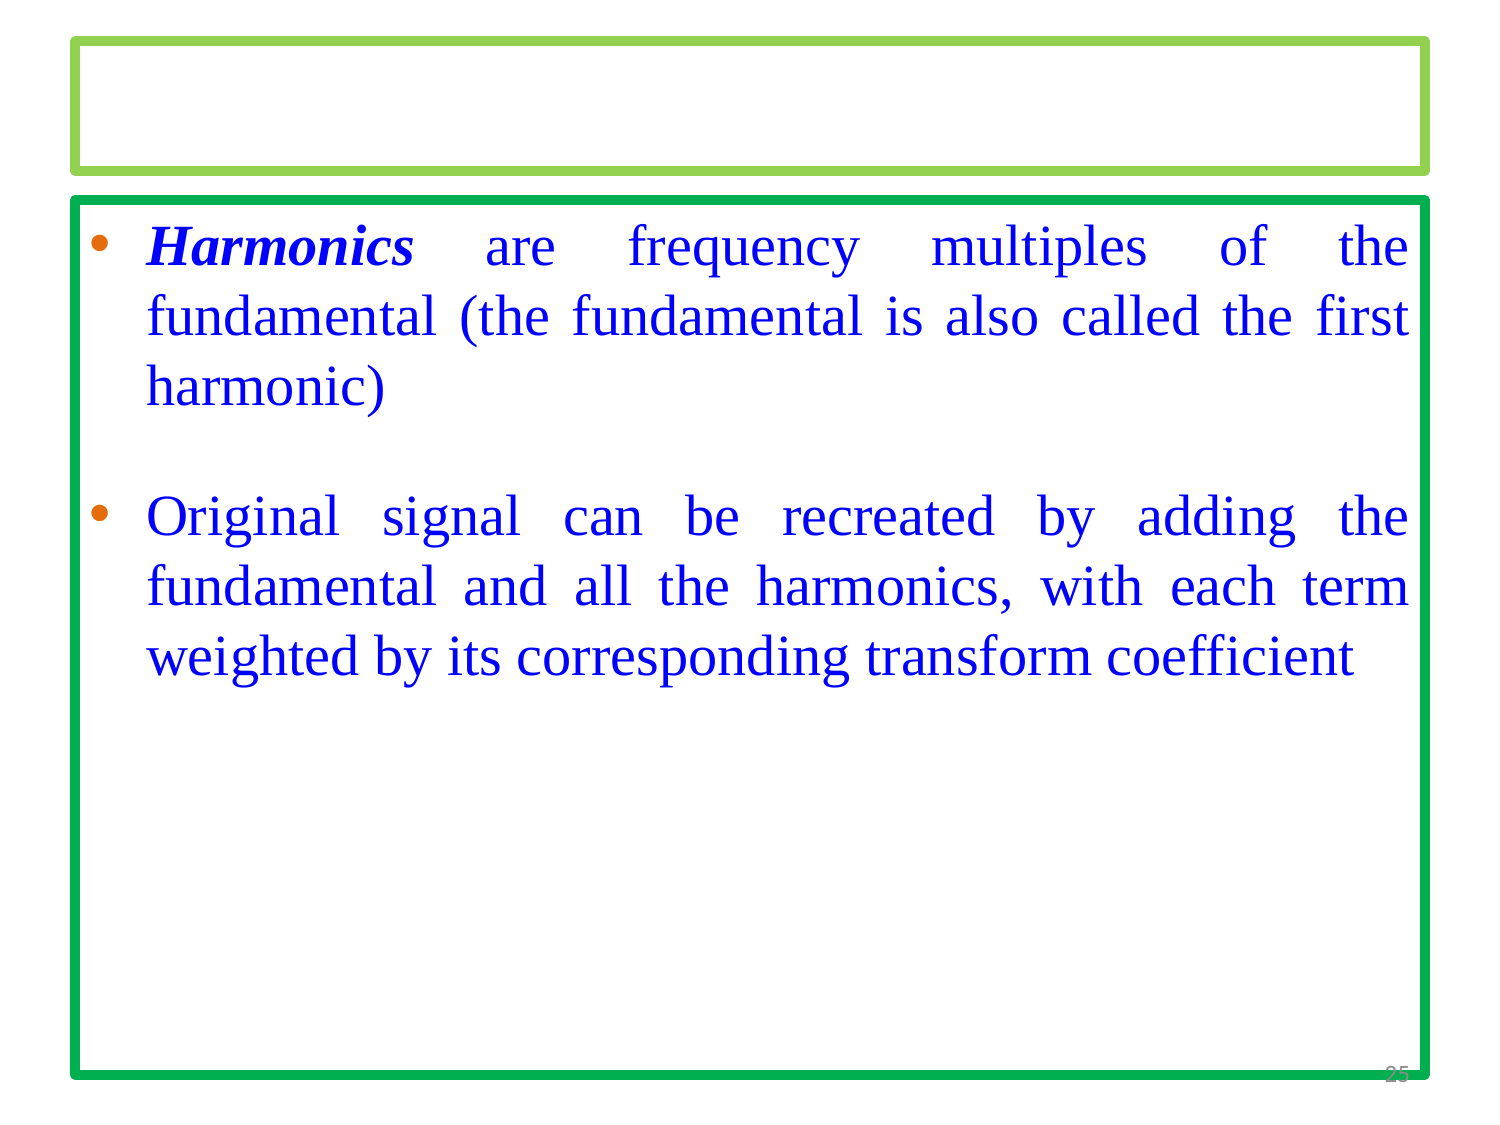

Harmonics are frequency multiples of the fundamental (the fundamental is also called the first harmonic)

Original signal can be recreated by adding the fundamental and all the harmonics, with each term weighted by its corresponding transform coefficient

25